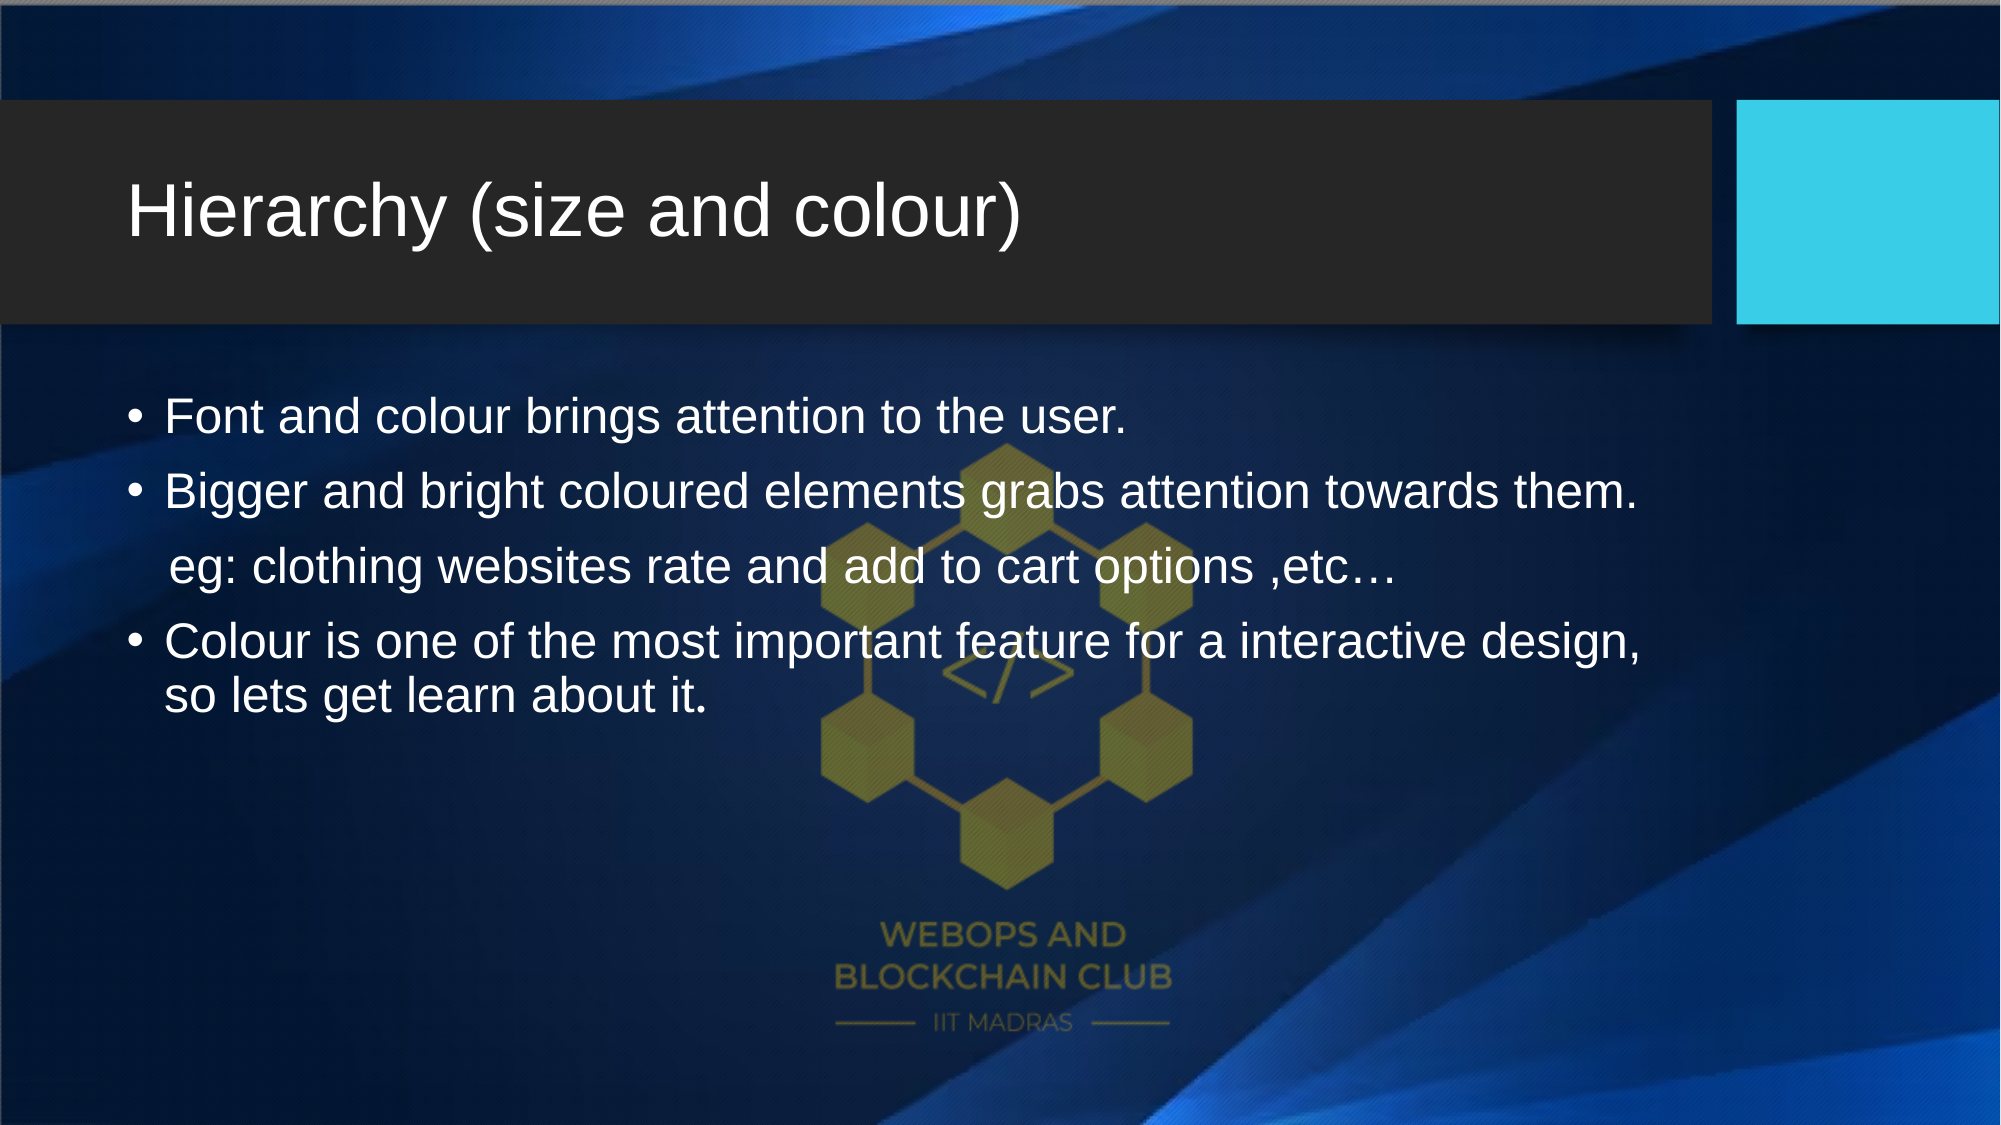

# Hierarchy (size and colour)
Font and colour brings attention to the user.
Bigger and bright coloured elements grabs attention towards them.
   eg: clothing websites rate and add to cart options ,etc…
Colour is one of the most important feature for a interactive design, so lets get learn about it.